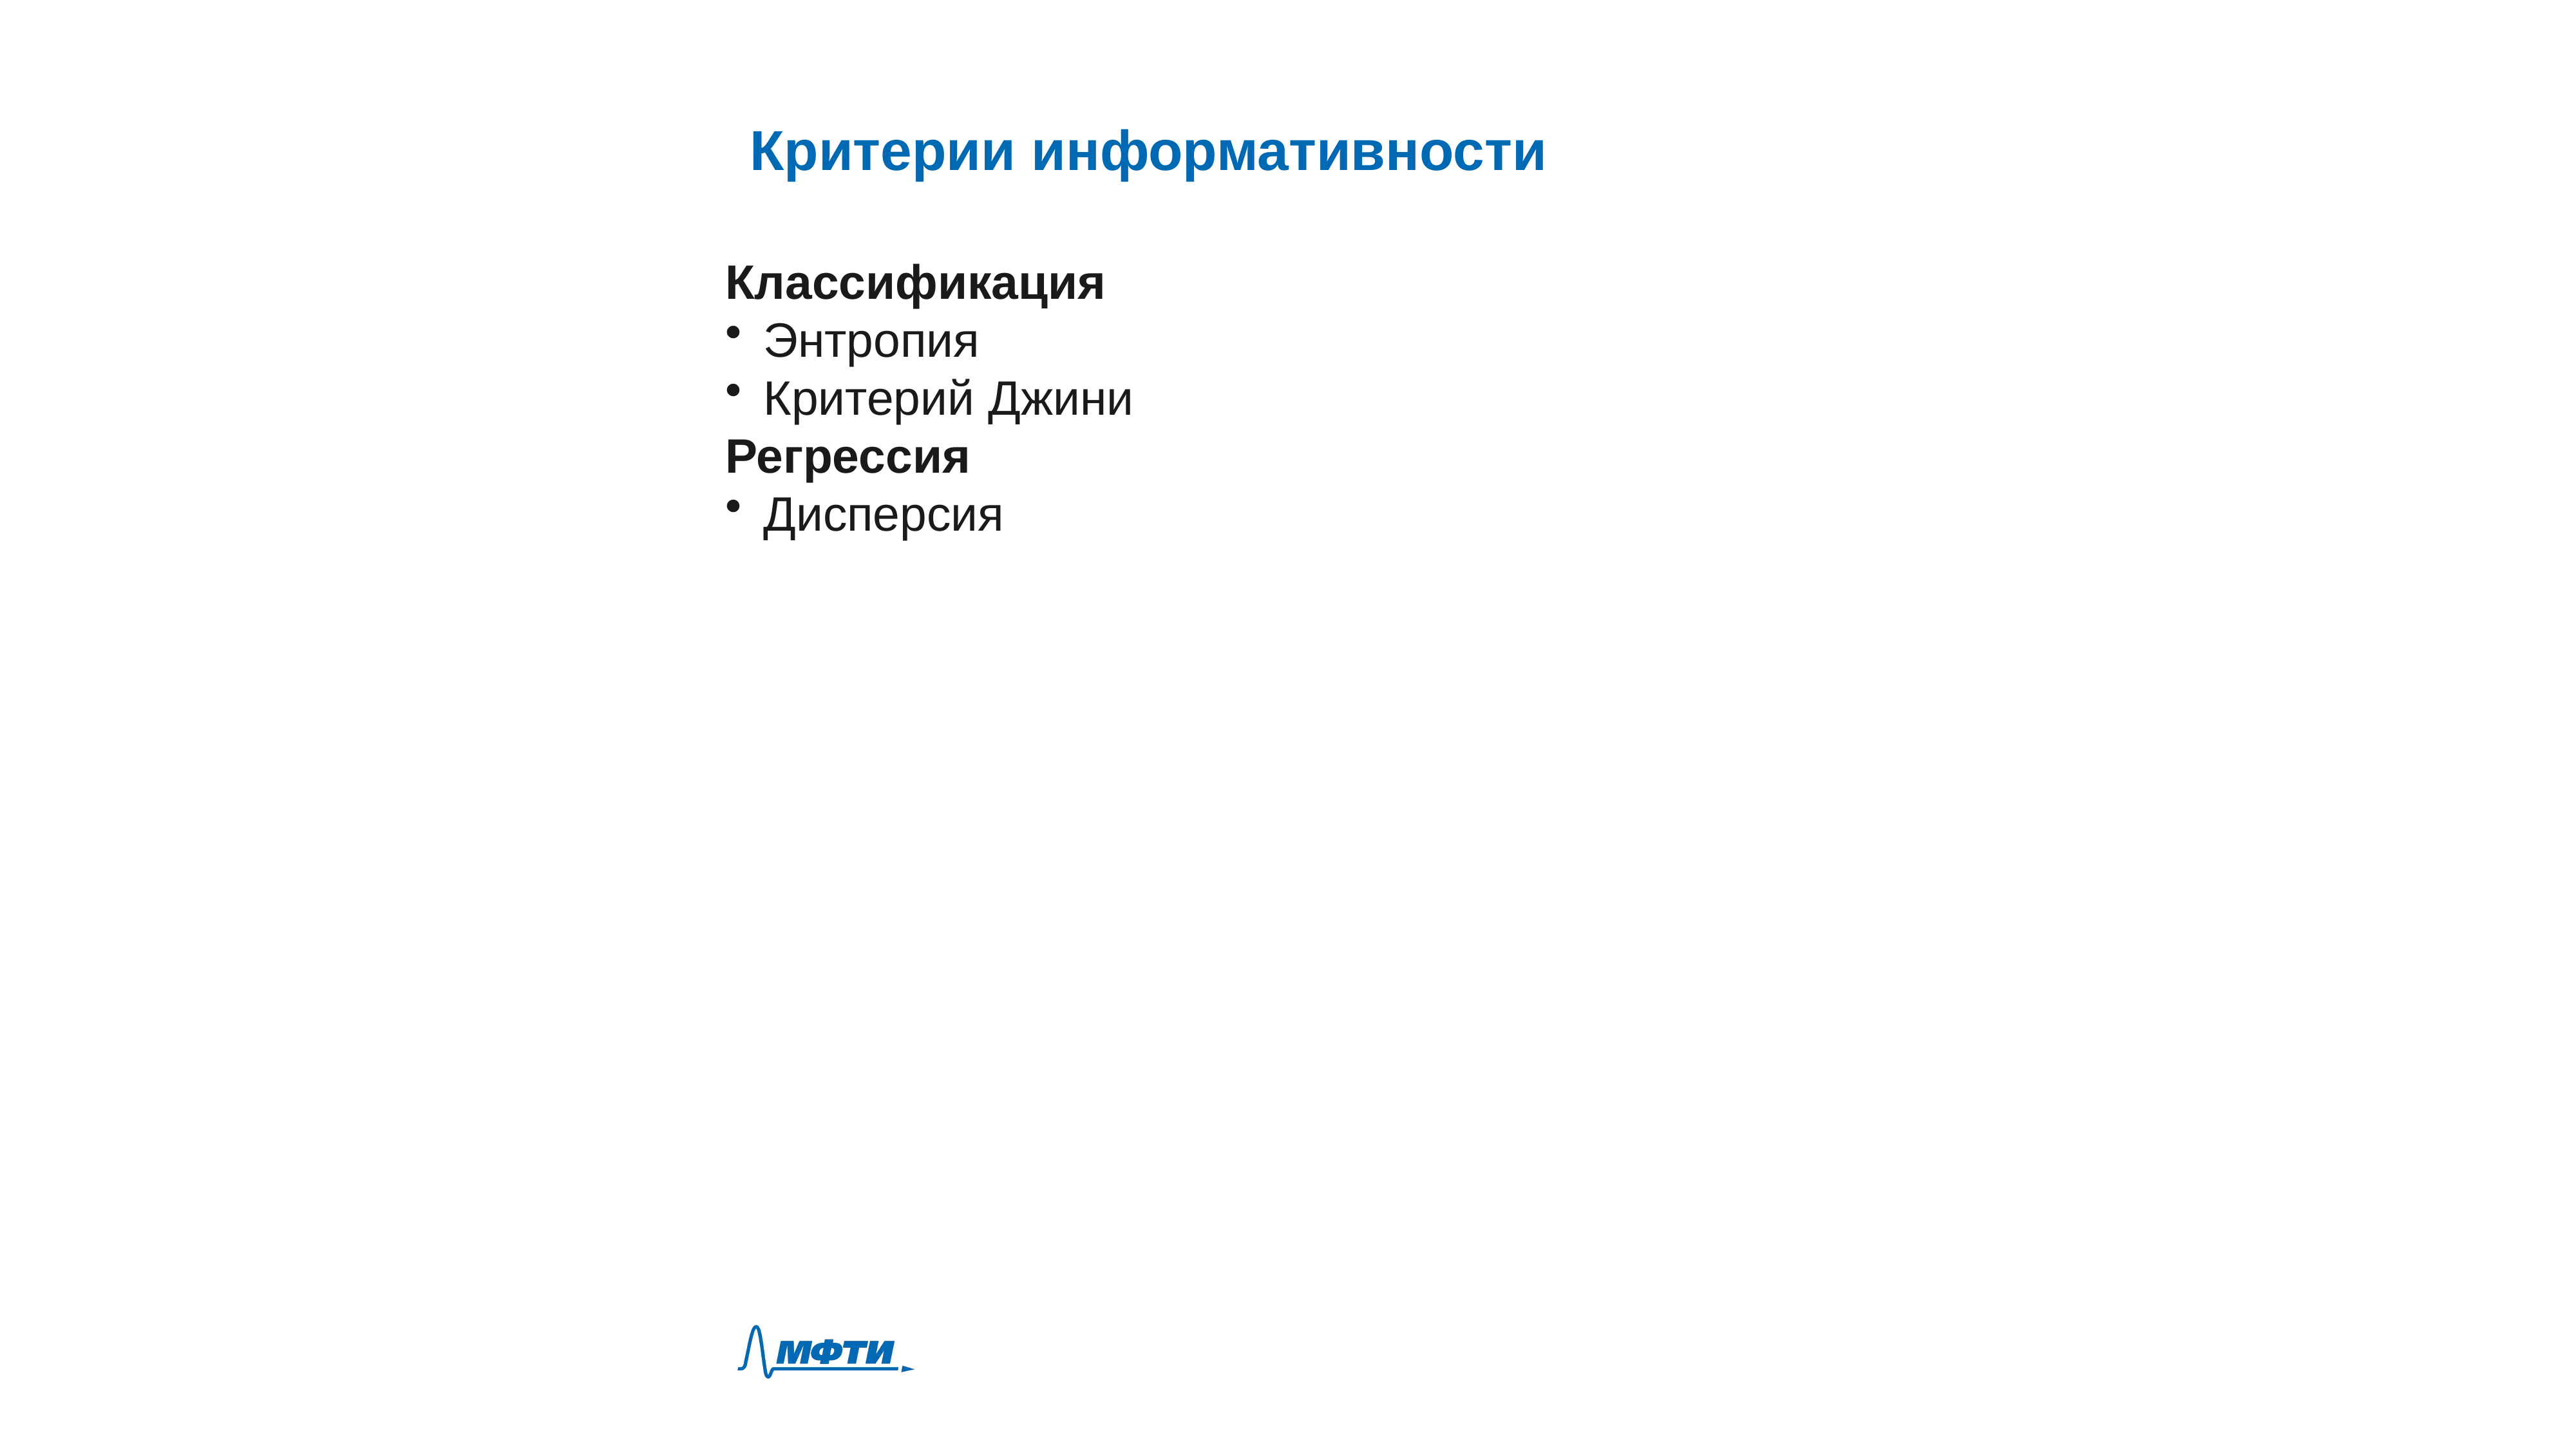

Критерии информативности
Классификация
Энтропия
Критерий Джини
Регрессия
Дисперсия